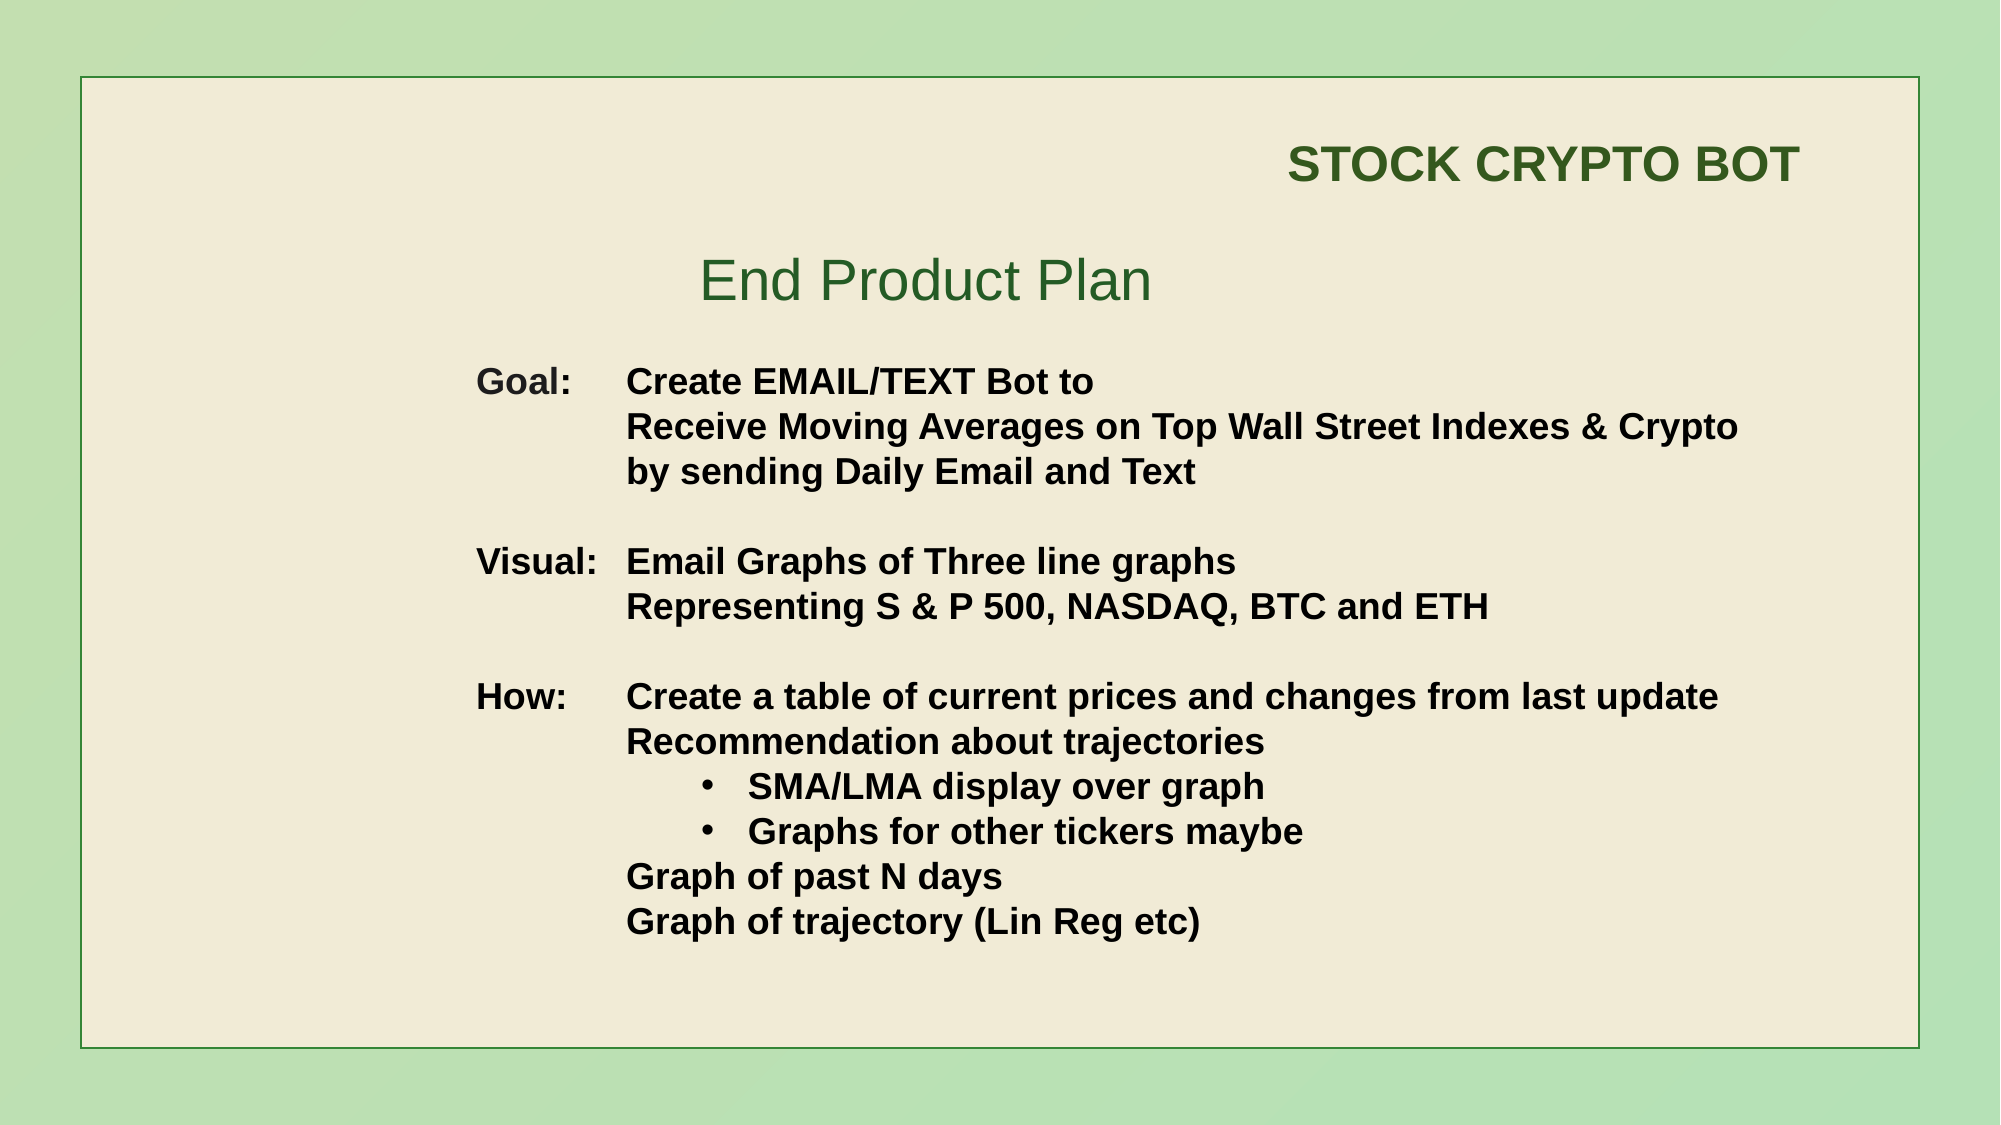

STOCK CRYPTO BOT
End Product Plan
#
	Goal: 	Create EMAIL/TEXT Bot to
		Receive Moving Averages on Top Wall Street Indexes & Crypto
		by sending Daily Email and Text

	Visual: 	Email Graphs of Three line graphs
		Representing S & P 500, NASDAQ, BTC and ETH

	How: 	Create a table of current prices and changes from last update
		Recommendation about trajectories
SMA/LMA display over graph
Graphs for other tickers maybe
		Graph of past N days
		Graph of trajectory (Lin Reg etc)